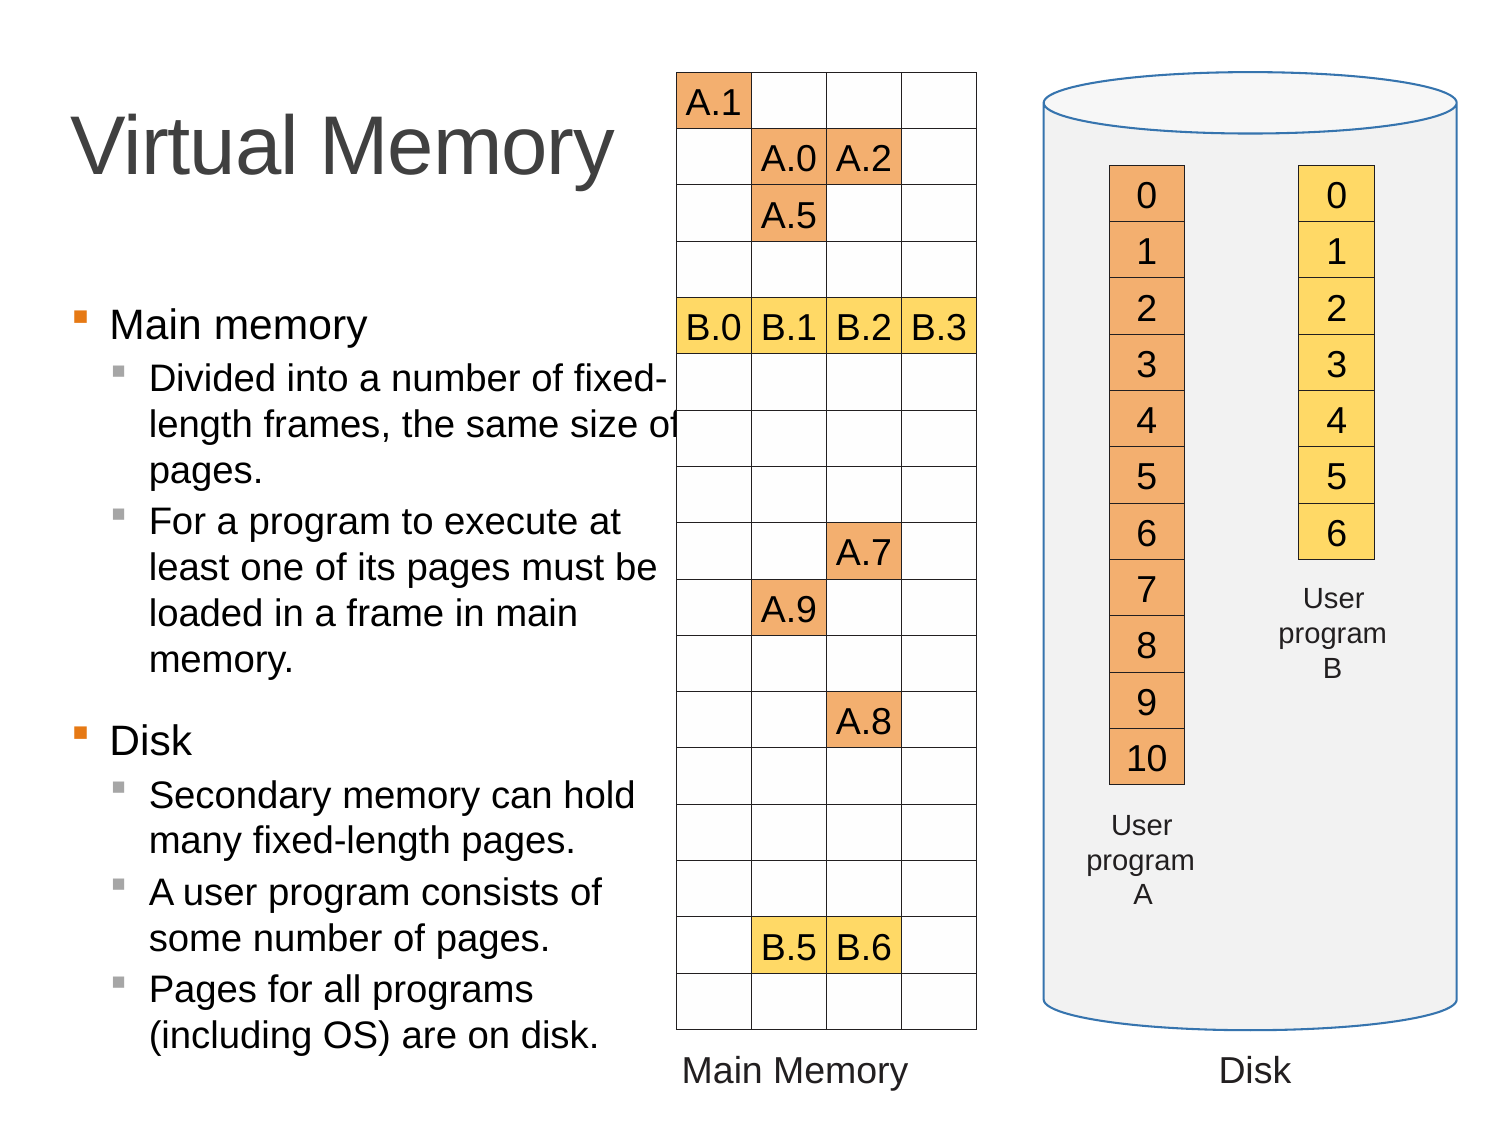

A.1

A.0
A.2

A.5

B.0
B.1
B.2
B.3

A.7

A.9

A.8

B.5
B.6

Main Memory

0
0
1
1
2
2
3
3
4
4
5
5
6
6
7
User
program
8
B
9
10
User
program
A
Disk
# Virtual Memory
Main memory
Divided into a number of fixed-length frames, the same size of pages.
For a program to execute at least one of its pages must be loaded in a frame in main memory.
Disk
Secondary memory can hold many fixed-length pages.
A user program consists of some number of pages.
Pages for all programs (including OS) are on disk.